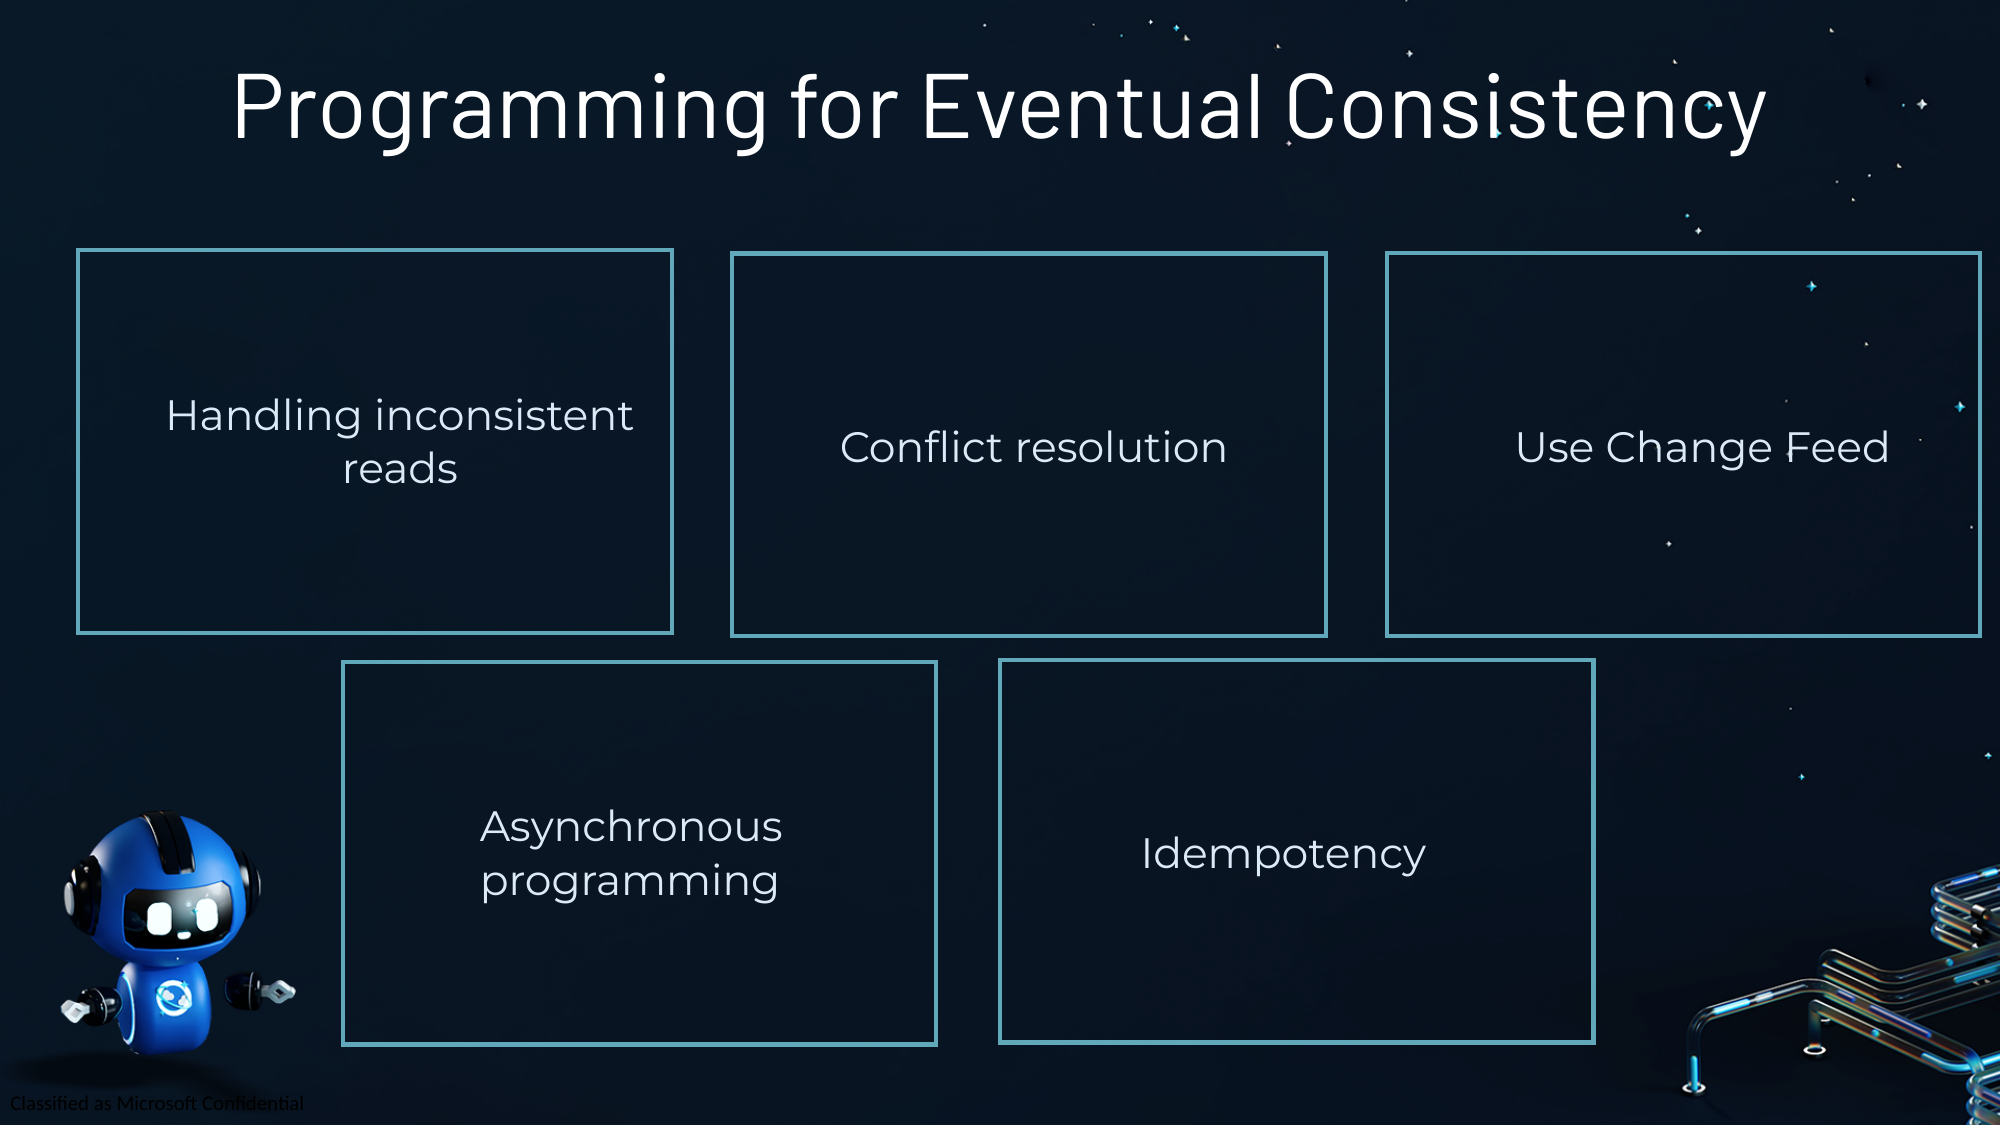

Programming for Eventual Consistency

Handling inconsistent reads

Conflict resolution
Use Change Feed

Asynchronous programming
Idempotency